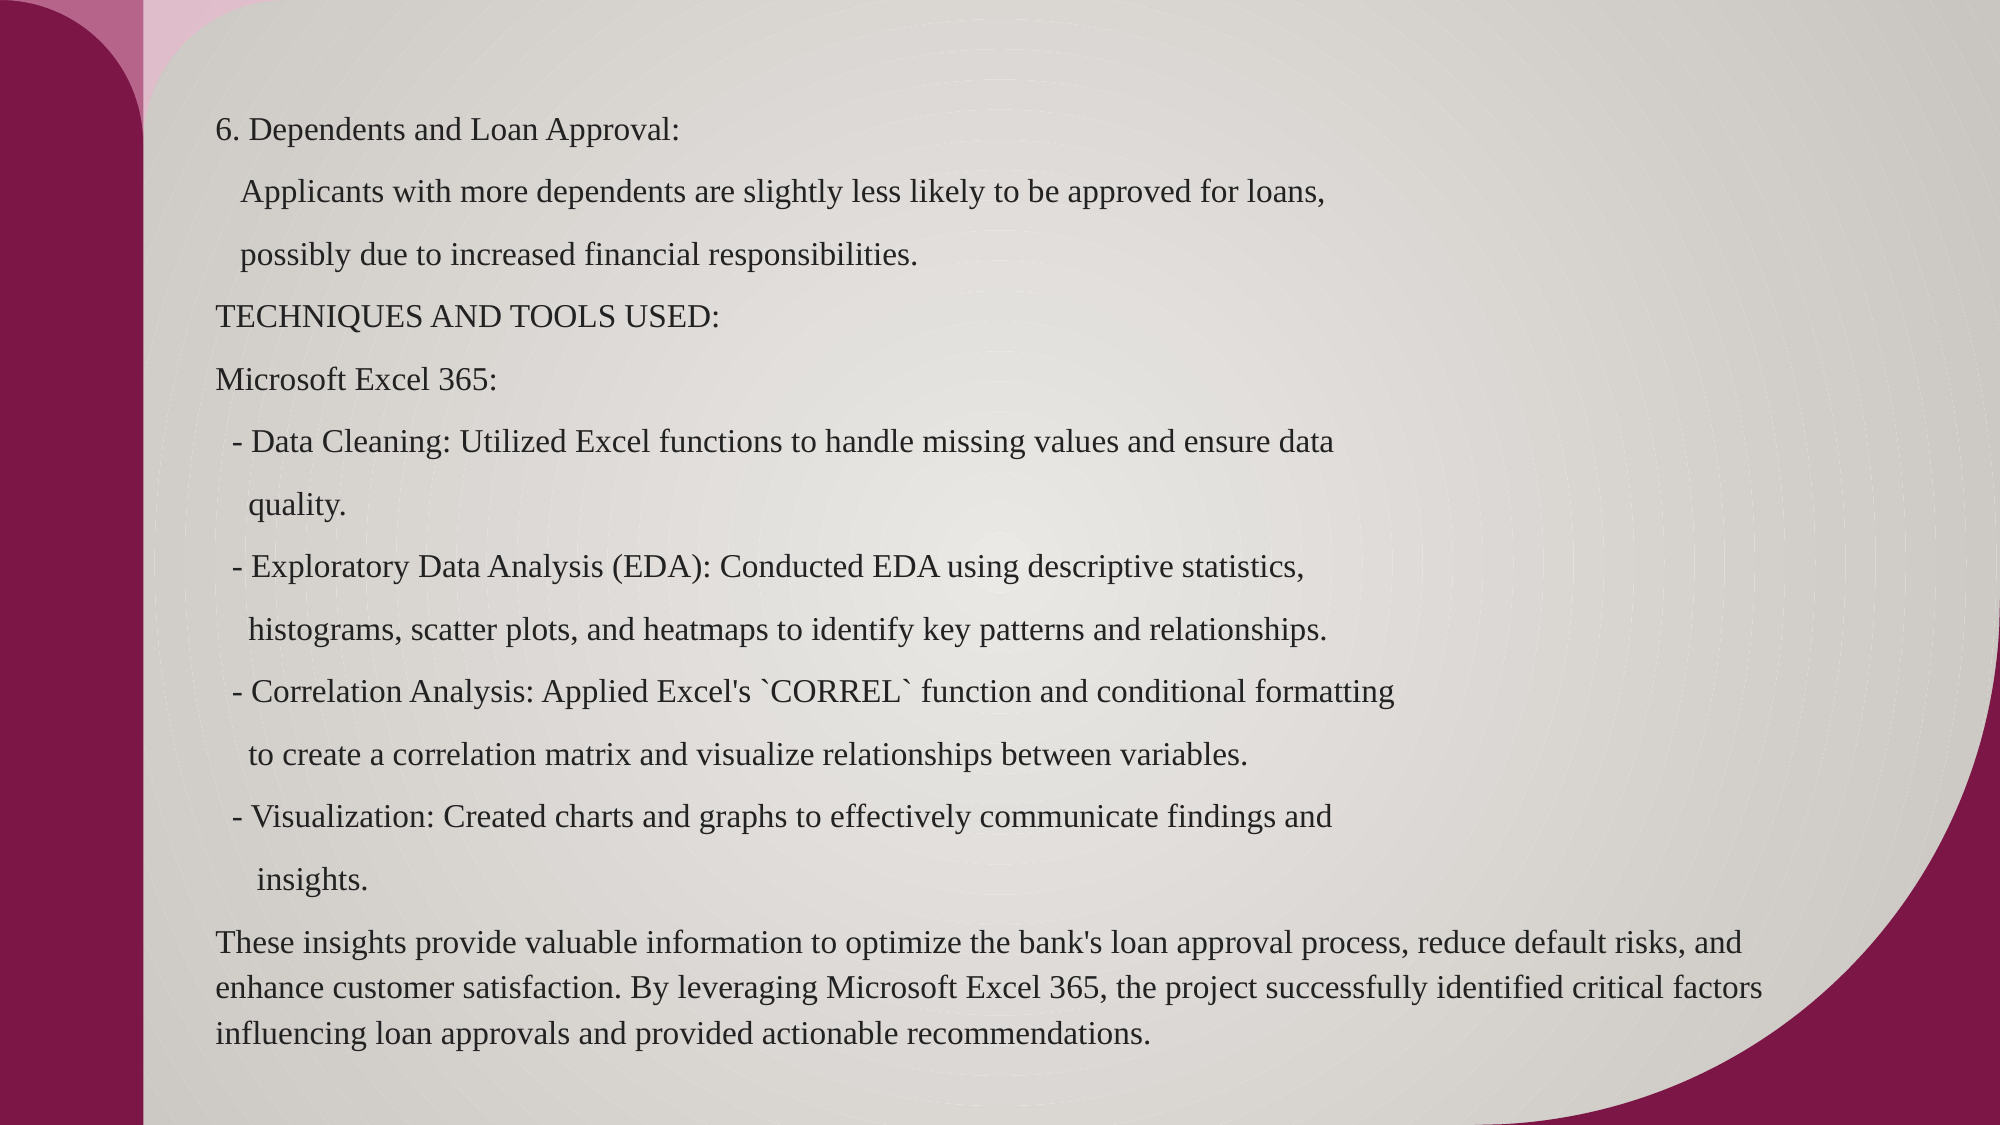

6. Dependents and Loan Approval:
   Applicants with more dependents are slightly less likely to be approved for loans,
   possibly due to increased financial responsibilities.
TECHNIQUES AND TOOLS USED:
Microsoft Excel 365:
  - Data Cleaning: Utilized Excel functions to handle missing values and ensure data
    quality.
  - Exploratory Data Analysis (EDA): Conducted EDA using descriptive statistics,
    histograms, scatter plots, and heatmaps to identify key patterns and relationships.
  - Correlation Analysis: Applied Excel's `CORREL` function and conditional formatting
    to create a correlation matrix and visualize relationships between variables.
  - Visualization: Created charts and graphs to effectively communicate findings and
     insights.
These insights provide valuable information to optimize the bank's loan approval process, reduce default risks, and enhance customer satisfaction. By leveraging Microsoft Excel 365, the project successfully identified critical factors influencing loan approvals and provided actionable recommendations.